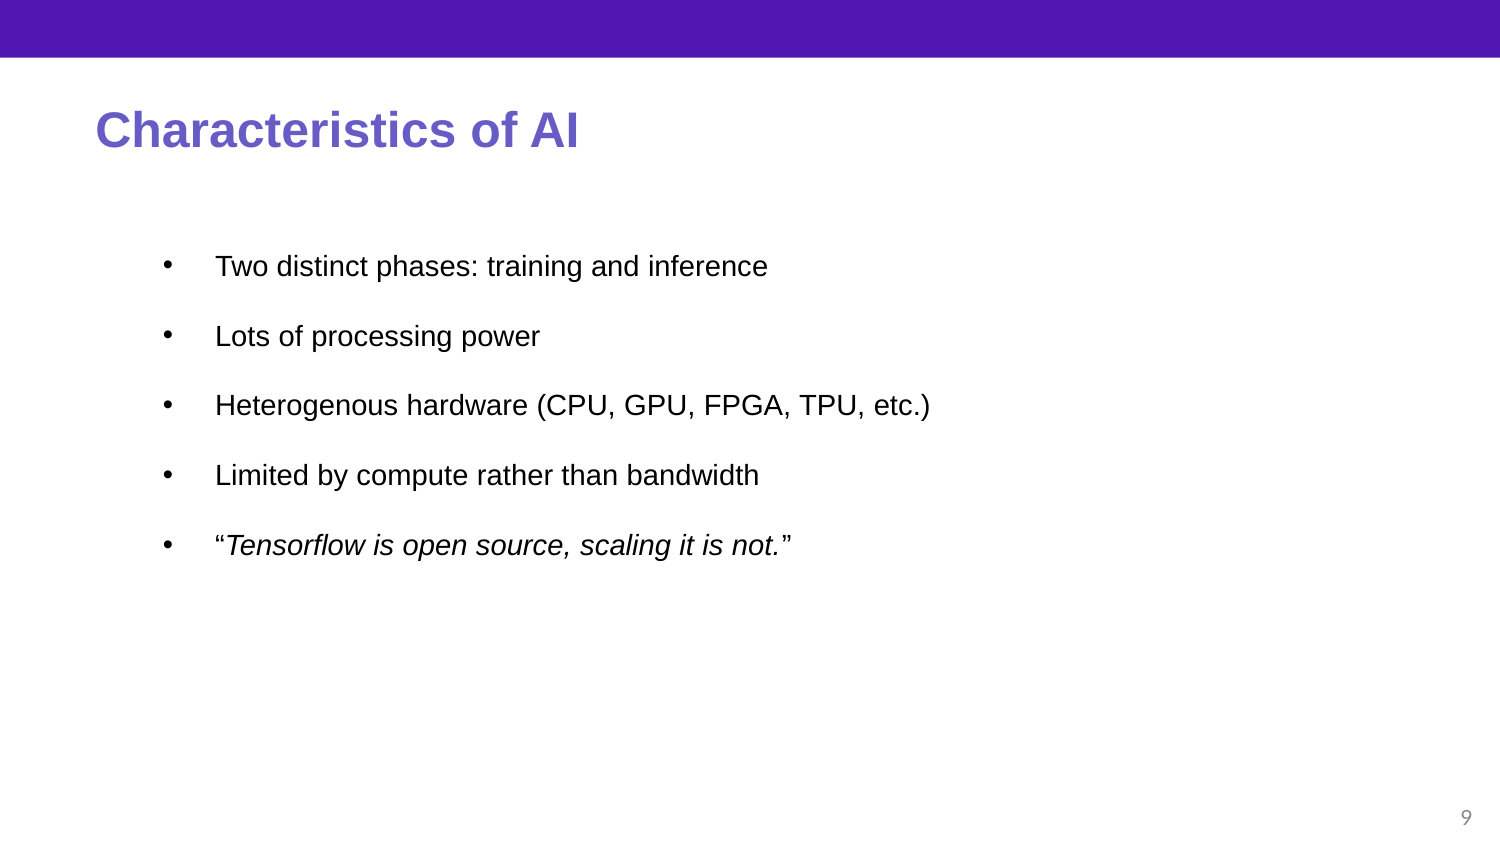

Characteristics of AI
Two distinct phases: training and inference
Lots of processing power
Heterogenous hardware (CPU, GPU, FPGA, TPU, etc.)
Limited by compute rather than bandwidth
“Tensorflow is open source, scaling it is not.”
9